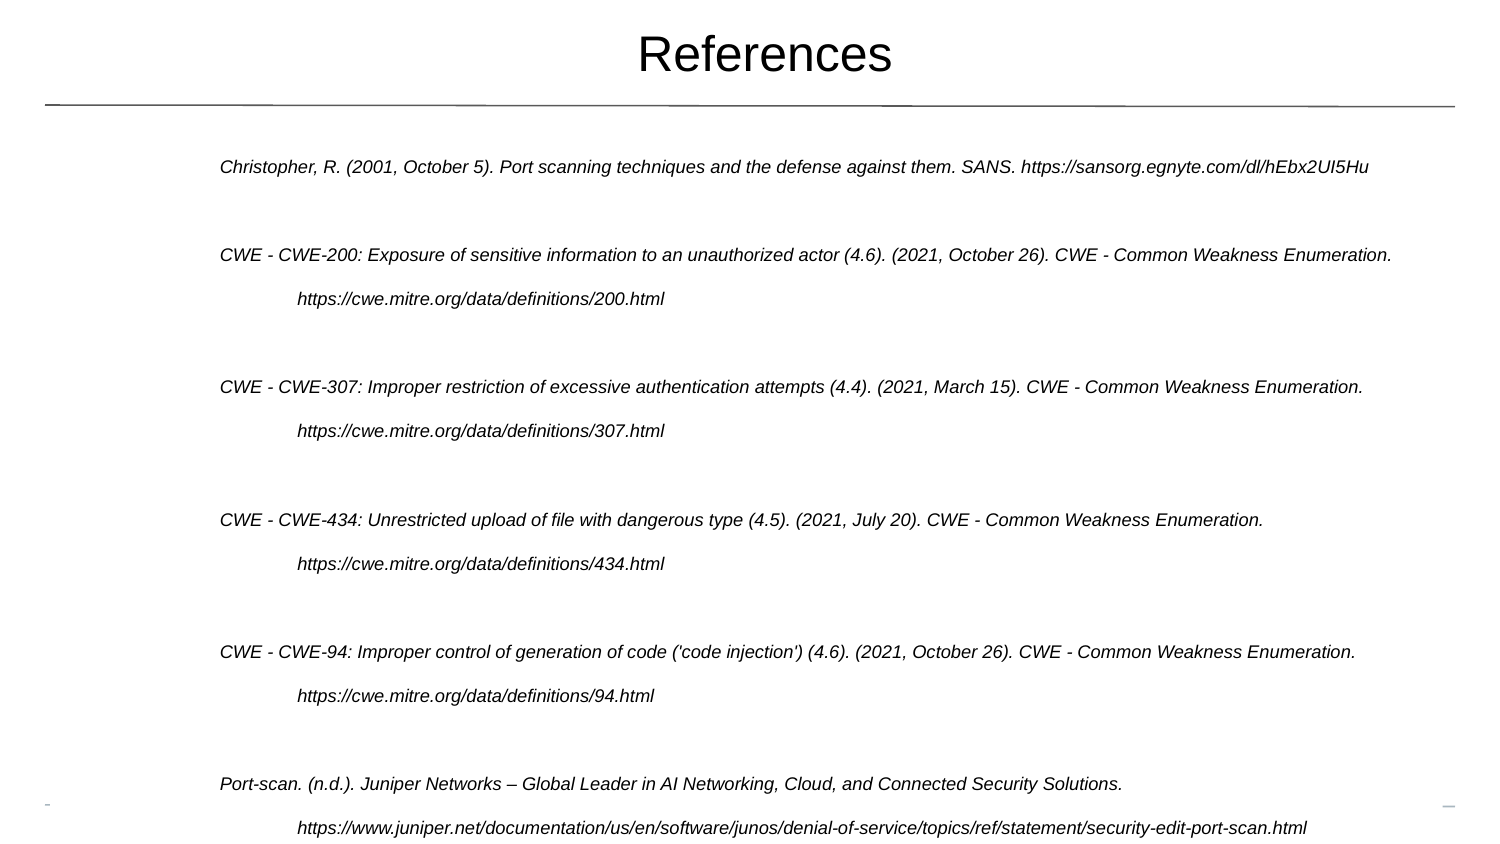

# References
Christopher, R. (2001, October 5). Port scanning techniques and the defense against them. SANS. https://sansorg.egnyte.com/dl/hEbx2UI5Hu

CWE - CWE-200: Exposure of sensitive information to an unauthorized actor (4.6). (2021, October 26). CWE - Common Weakness Enumeration.
https://cwe.mitre.org/data/definitions/200.html

CWE - CWE-307: Improper restriction of excessive authentication attempts (4.4). (2021, March 15). CWE - Common Weakness Enumeration.
https://cwe.mitre.org/data/definitions/307.html

CWE - CWE-434: Unrestricted upload of file with dangerous type (4.5). (2021, July 20). CWE - Common Weakness Enumeration.
https://cwe.mitre.org/data/definitions/434.html

CWE - CWE-94: Improper control of generation of code ('code injection') (4.6). (2021, October 26). CWE - Common Weakness Enumeration.
https://cwe.mitre.org/data/definitions/94.html

Port-scan. (n.d.). Juniper Networks – Global Leader in AI Networking, Cloud, and Connected Security Solutions.
https://www.juniper.net/documentation/us/en/software/junos/denial-of-service/topics/ref/statement/security-edit-port-scan.html